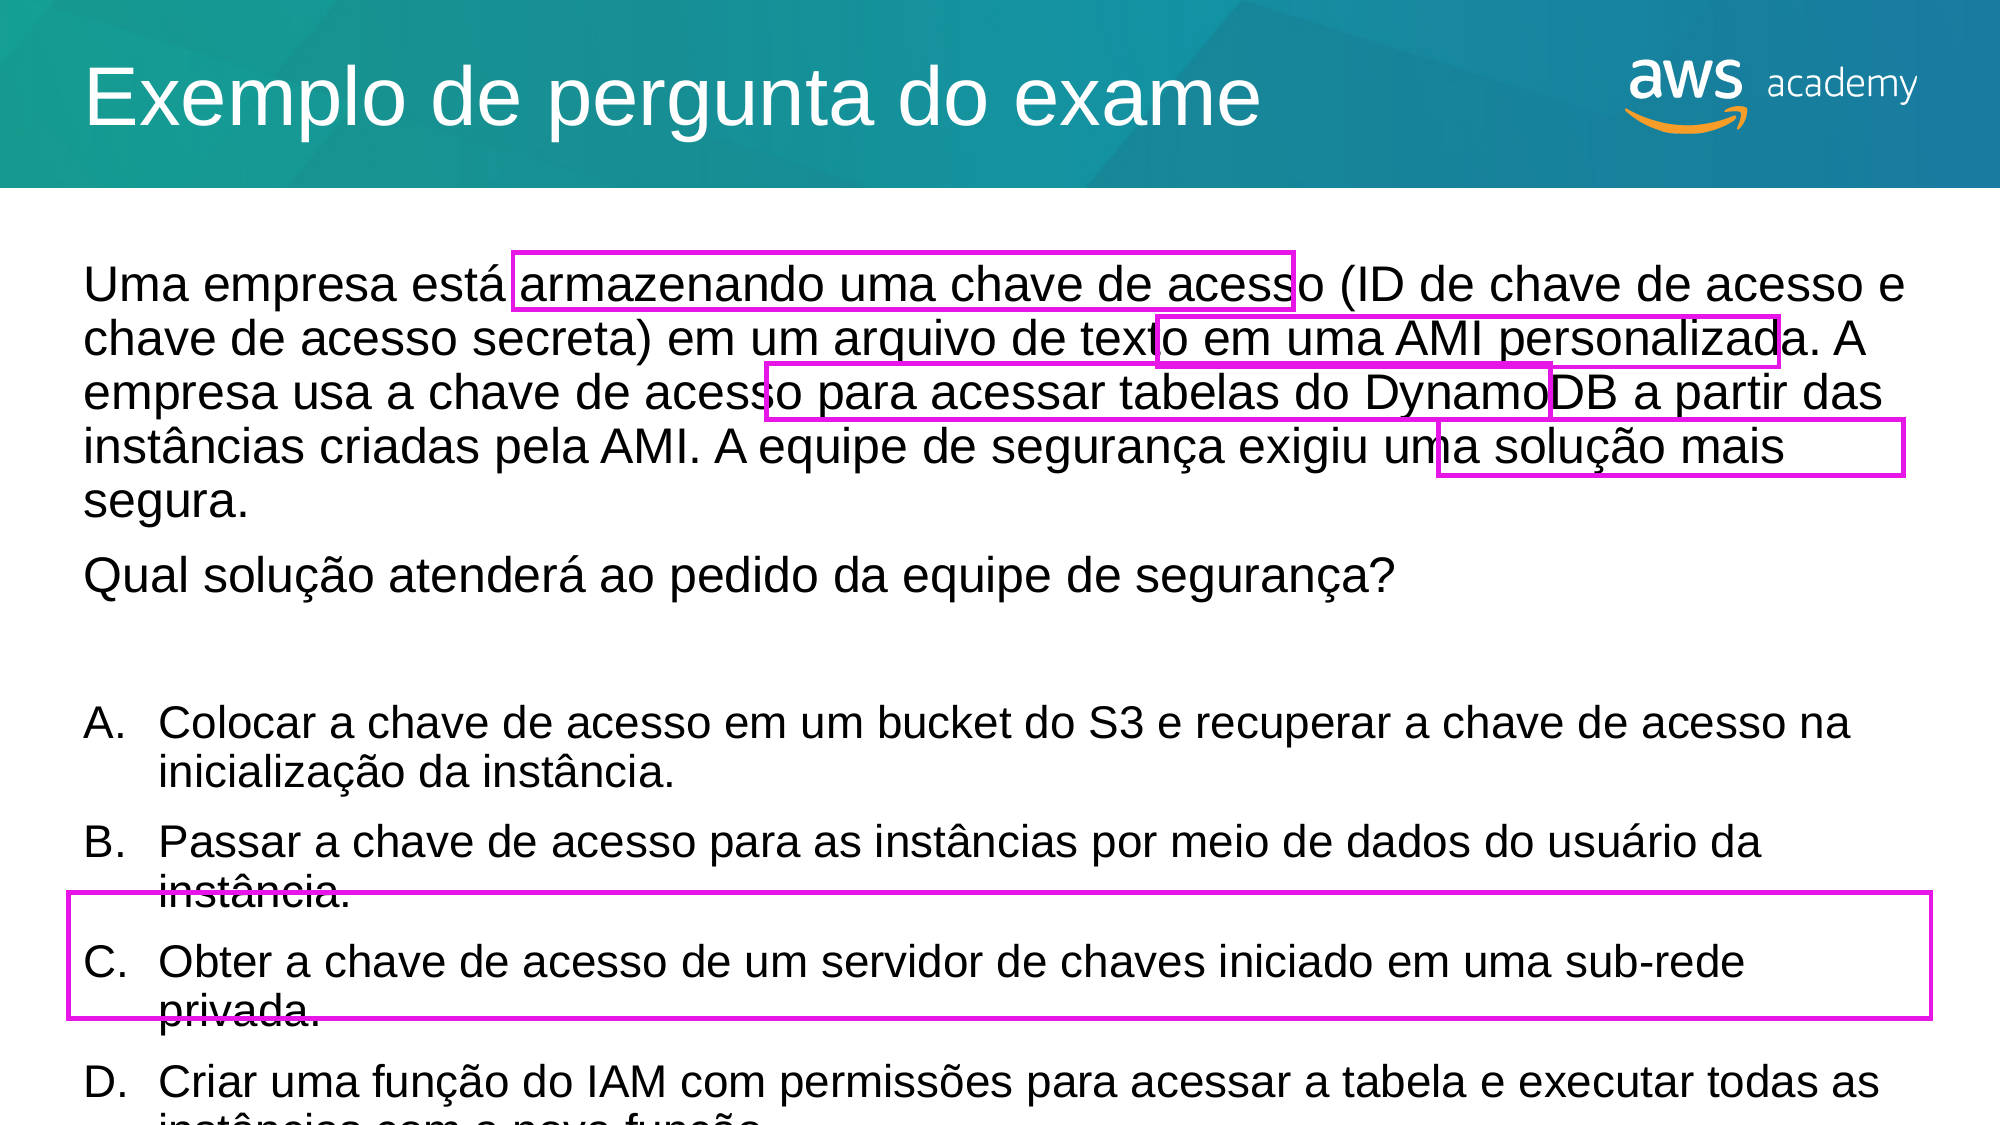

# Exemplo de pergunta do exame
Uma empresa está armazenando uma chave de acesso (ID de chave de acesso e chave de acesso secreta) em um arquivo de texto em uma AMI personalizada. A empresa usa a chave de acesso para acessar tabelas do DynamoDB a partir das instâncias criadas pela AMI. A equipe de segurança exigiu uma solução mais segura.
Qual solução atenderá ao pedido da equipe de segurança?

Colocar a chave de acesso em um bucket do S3 e recuperar a chave de acesso na inicialização da instância.
Passar a chave de acesso para as instâncias por meio de dados do usuário da instância.
Obter a chave de acesso de um servidor de chaves iniciado em uma sub-rede privada.
Criar uma função do IAM com permissões para acessar a tabela e executar todas as instâncias com a nova função.